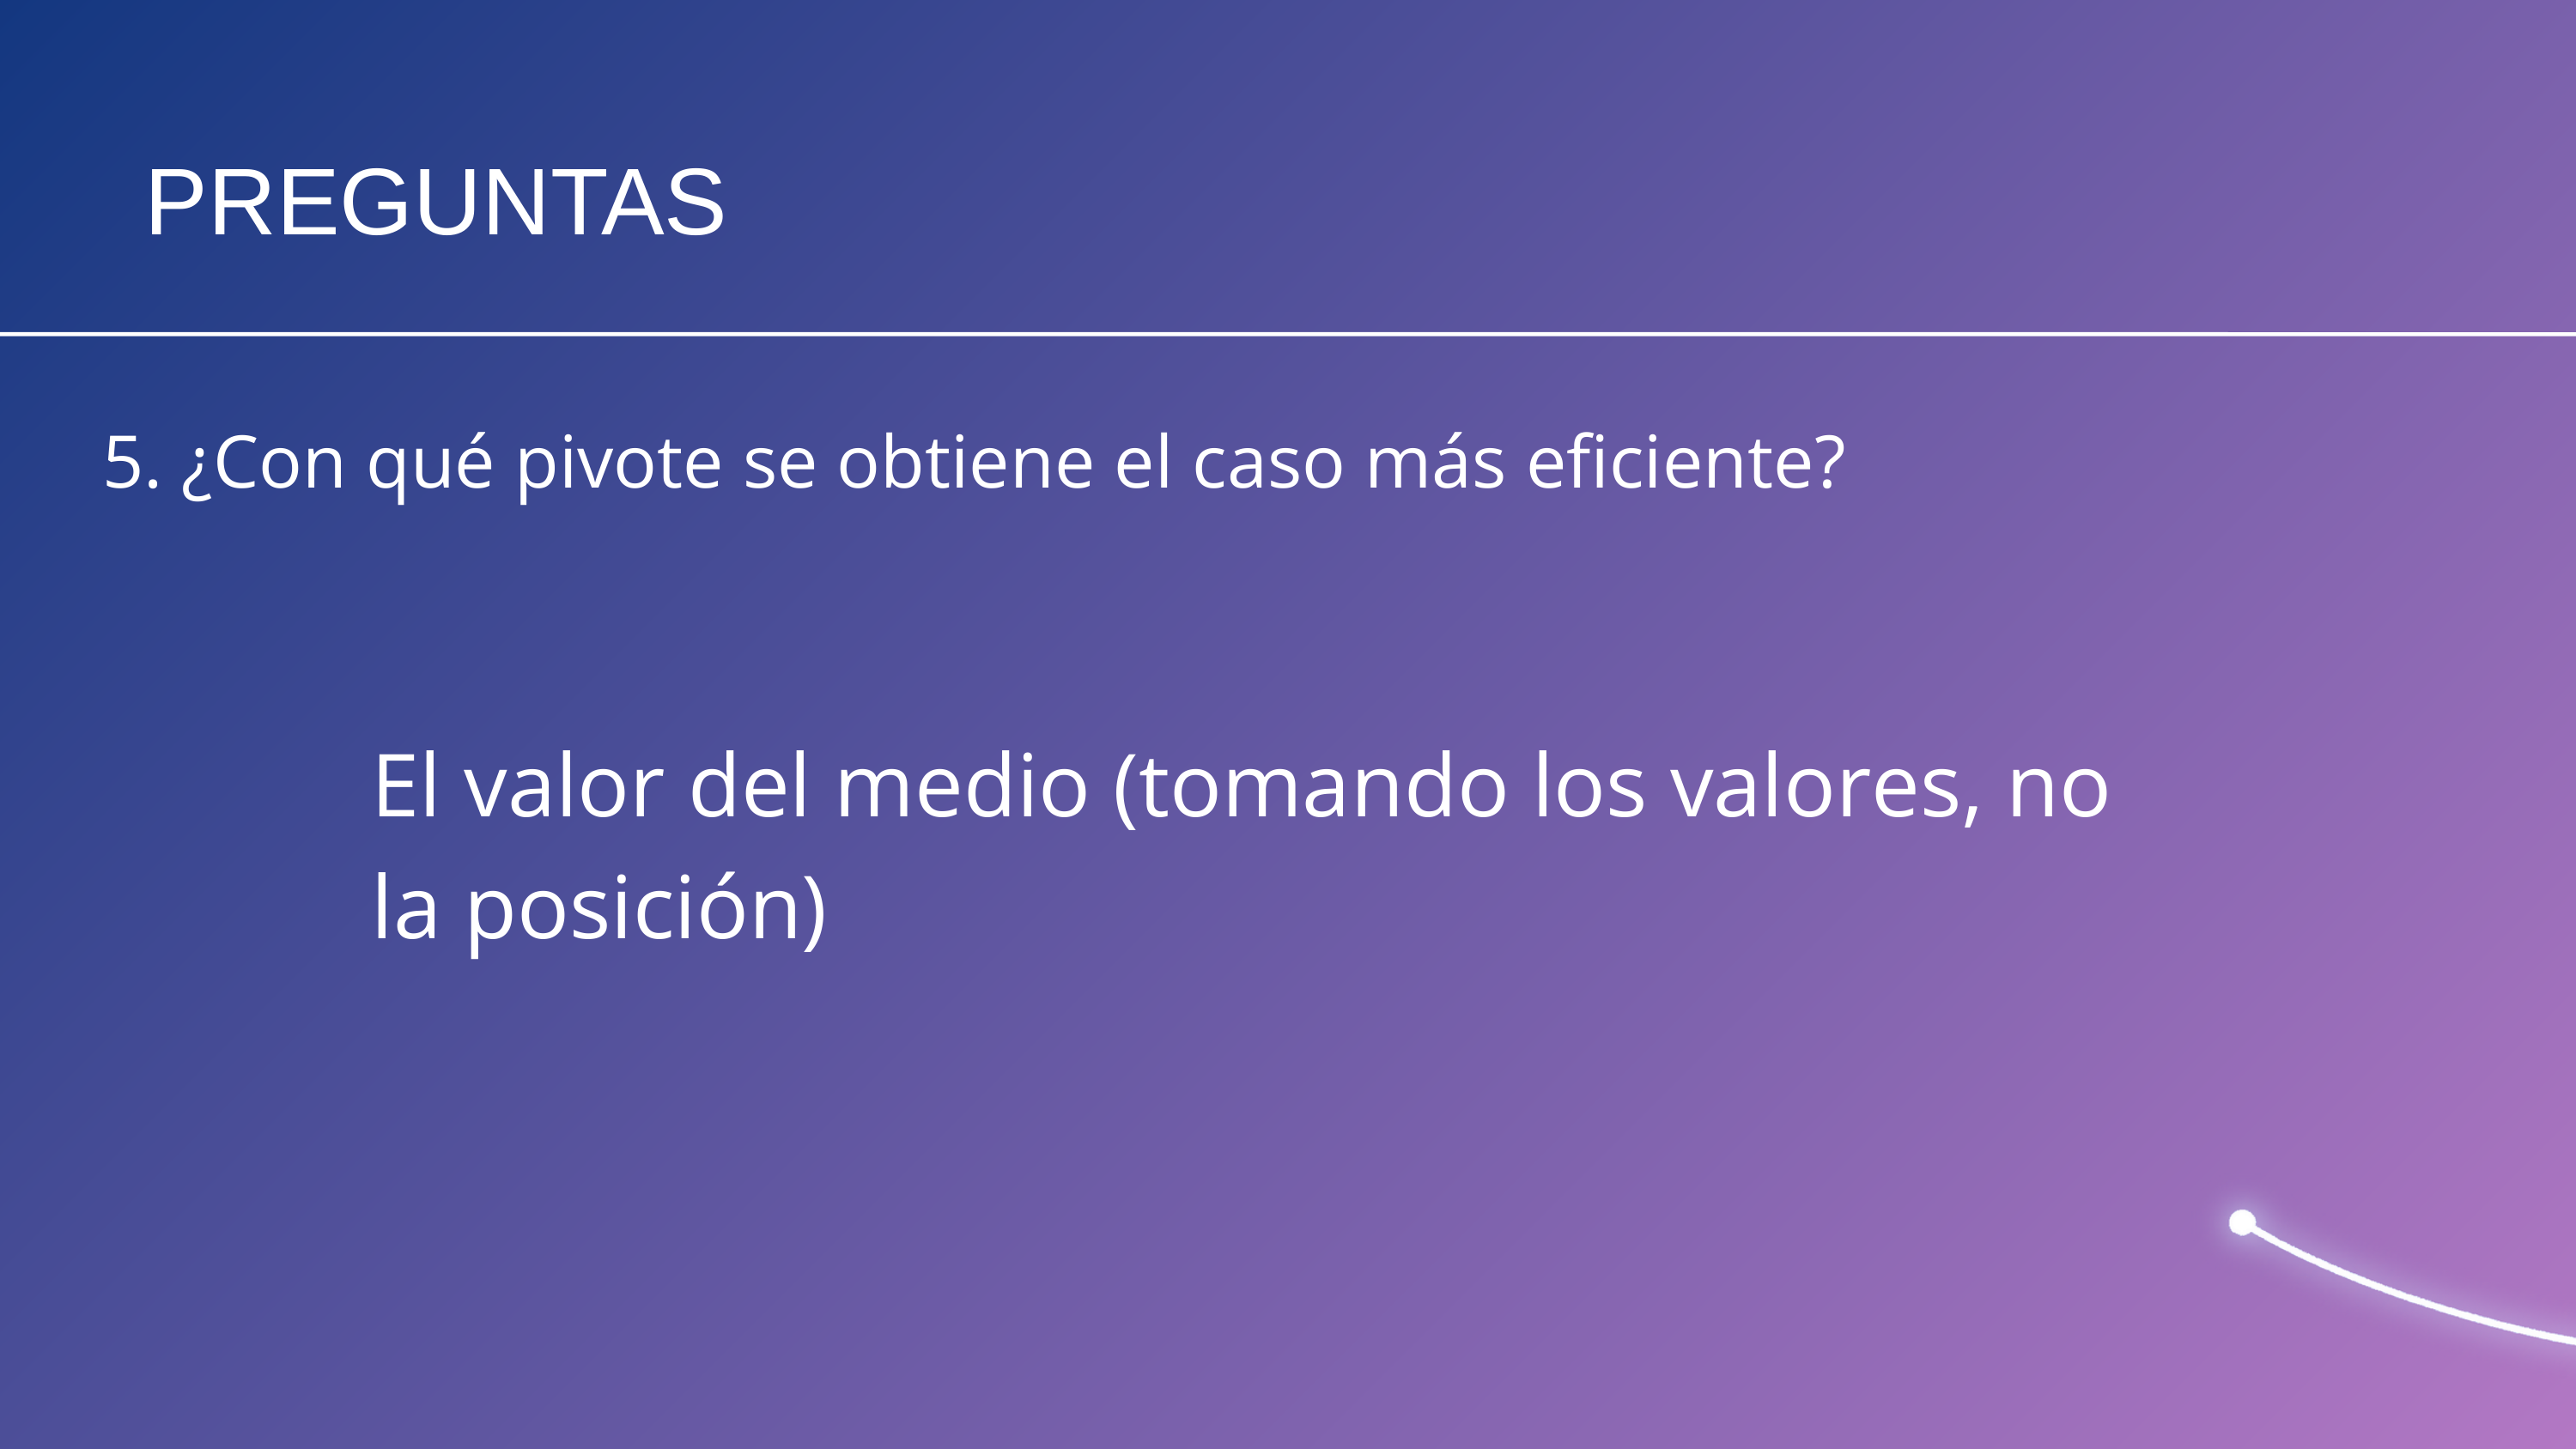

PREGUNTAS

5. ¿Con qué pivote se obtiene el caso más eficiente?
El valor del medio (tomando los valores, no la posición)